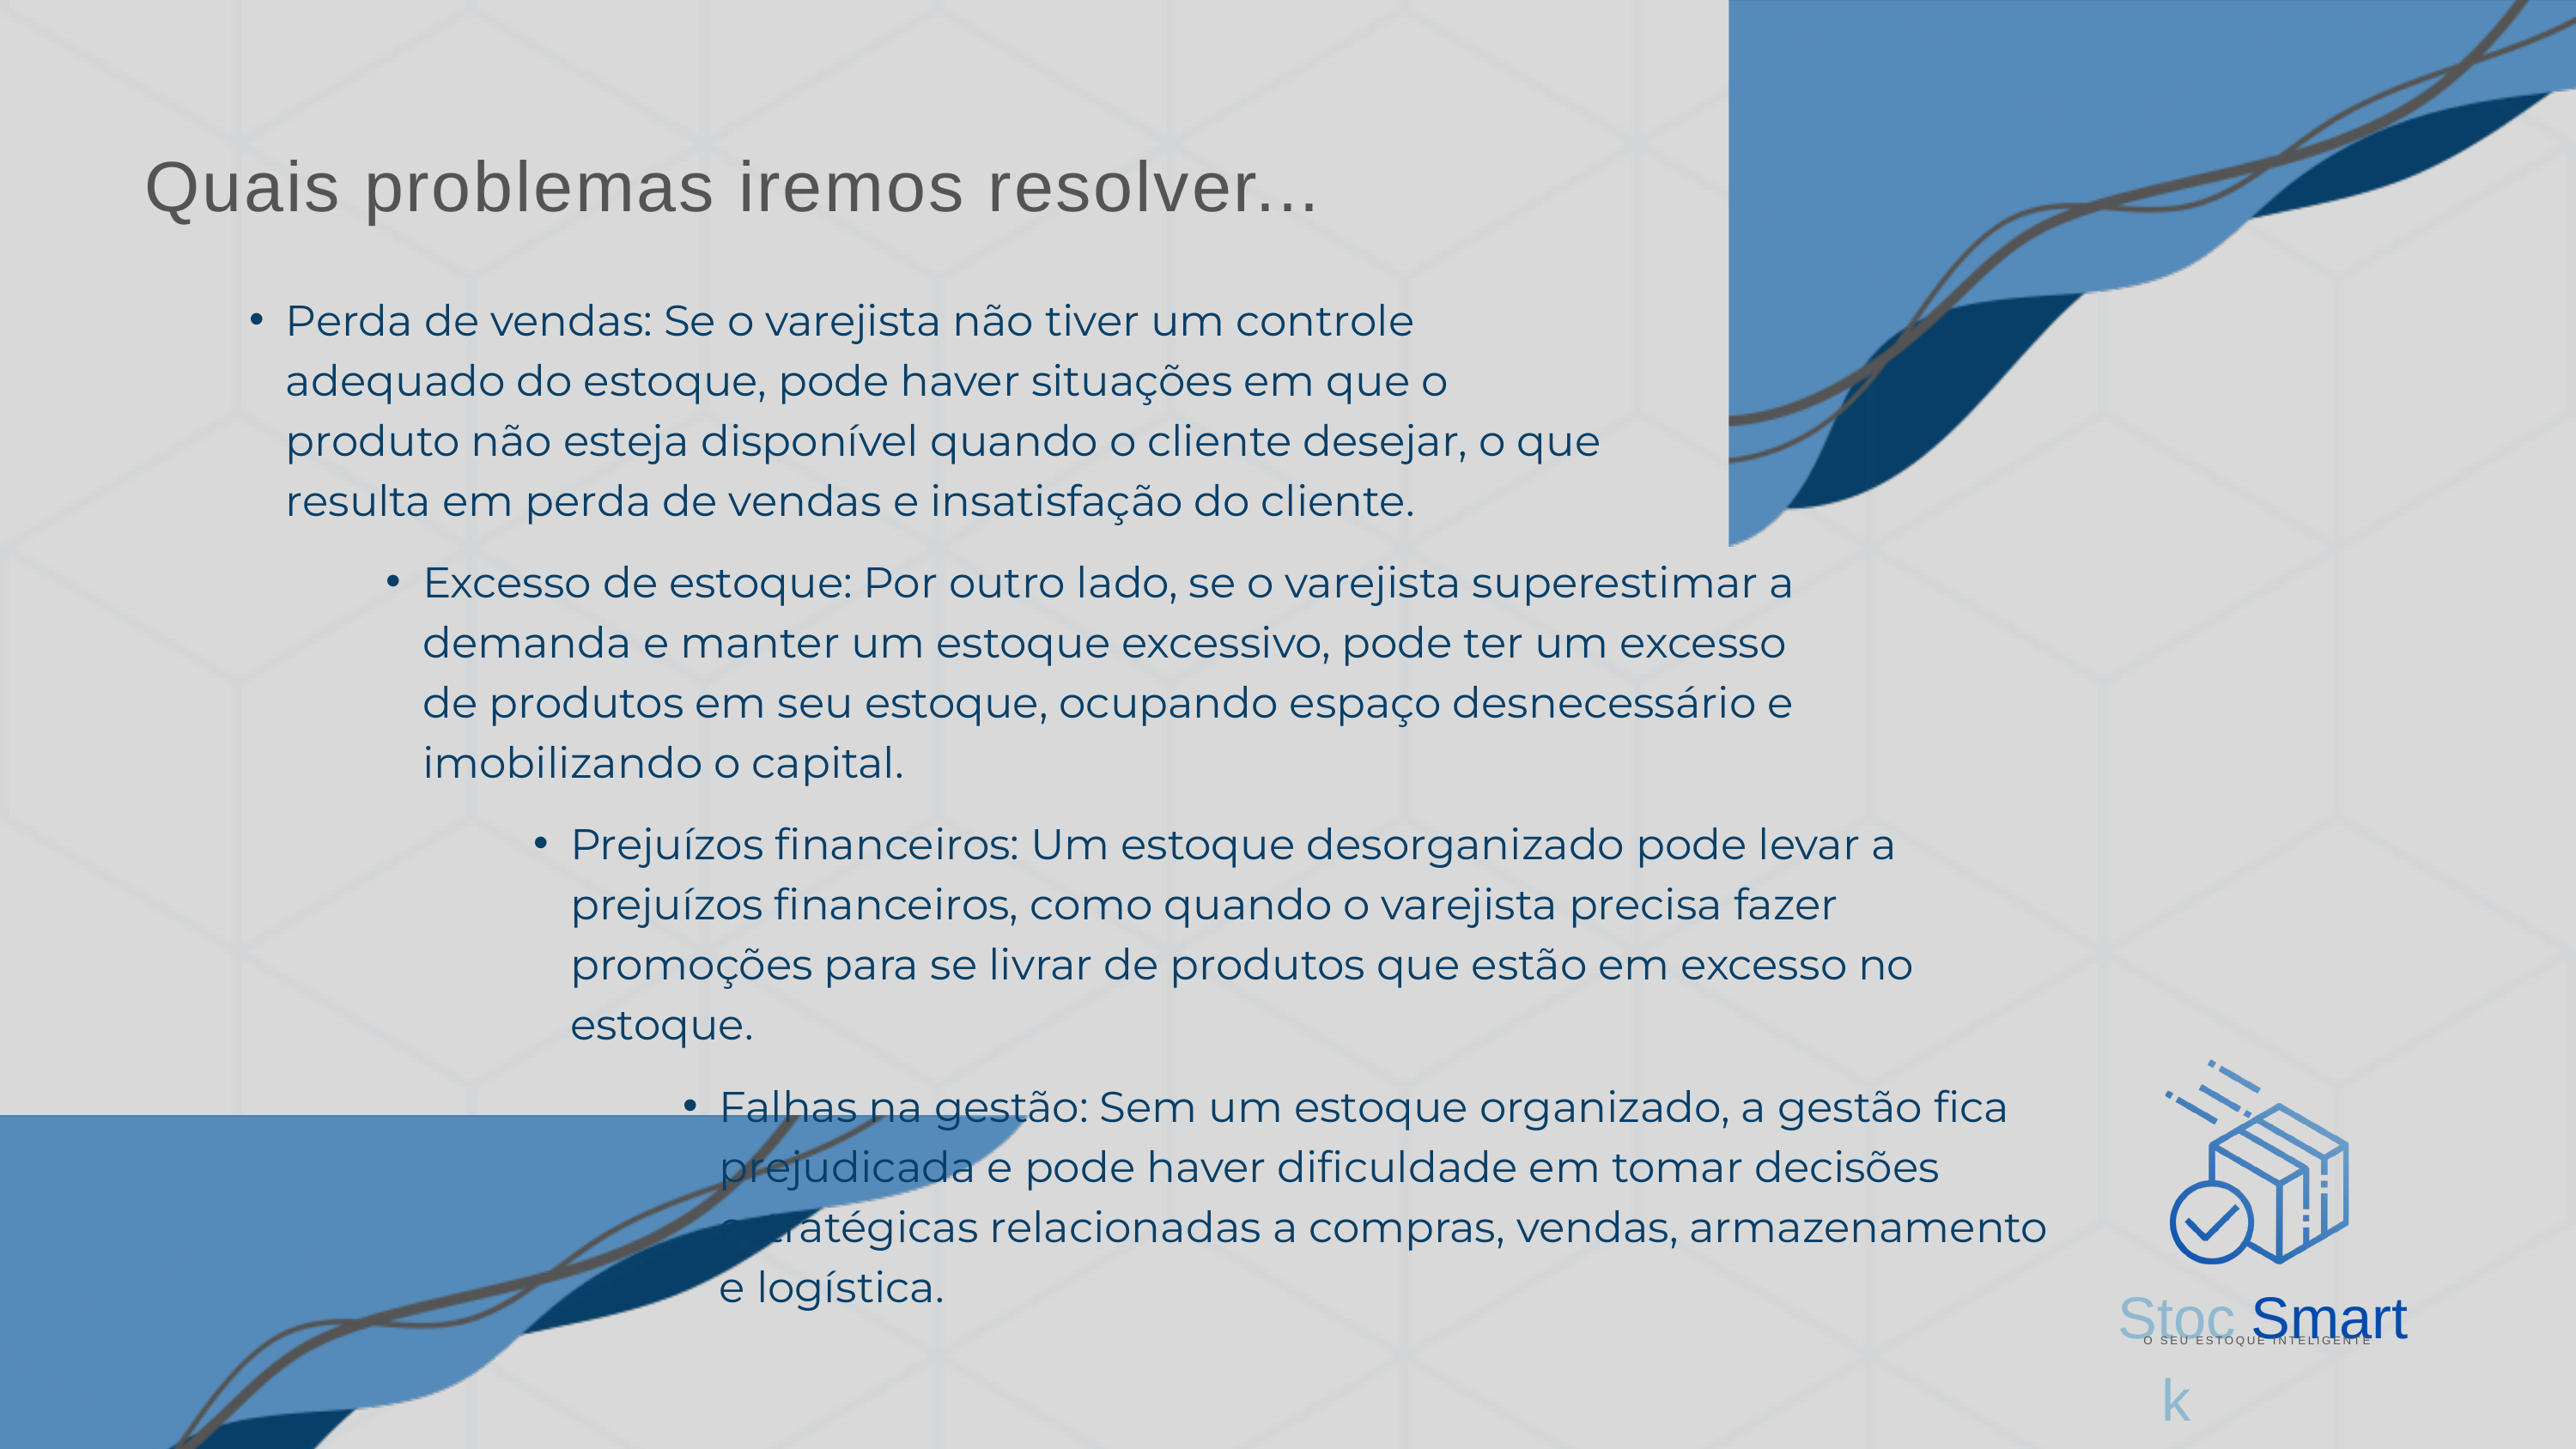

Quais problemas iremos resolver...
Perda de vendas: Se o varejista não tiver um controle adequado do estoque, pode haver situações em que o produto não esteja disponível quando o cliente desejar, o que resulta em perda de vendas e insatisfação do cliente.
Excesso de estoque: Por outro lado, se o varejista superestimar a demanda e manter um estoque excessivo, pode ter um excesso de produtos em seu estoque, ocupando espaço desnecessário e imobilizando o capital.
Prejuízos financeiros: Um estoque desorganizado pode levar a prejuízos financeiros, como quando o varejista precisa fazer promoções para se livrar de produtos que estão em excesso no estoque.

Stock
Smart
O SEU ESTOQUE INTELIGENTE
Falhas na gestão: Sem um estoque organizado, a gestão fica prejudicada e pode haver dificuldade em tomar decisões estratégicas relacionadas a compras, vendas, armazenamento e logística.